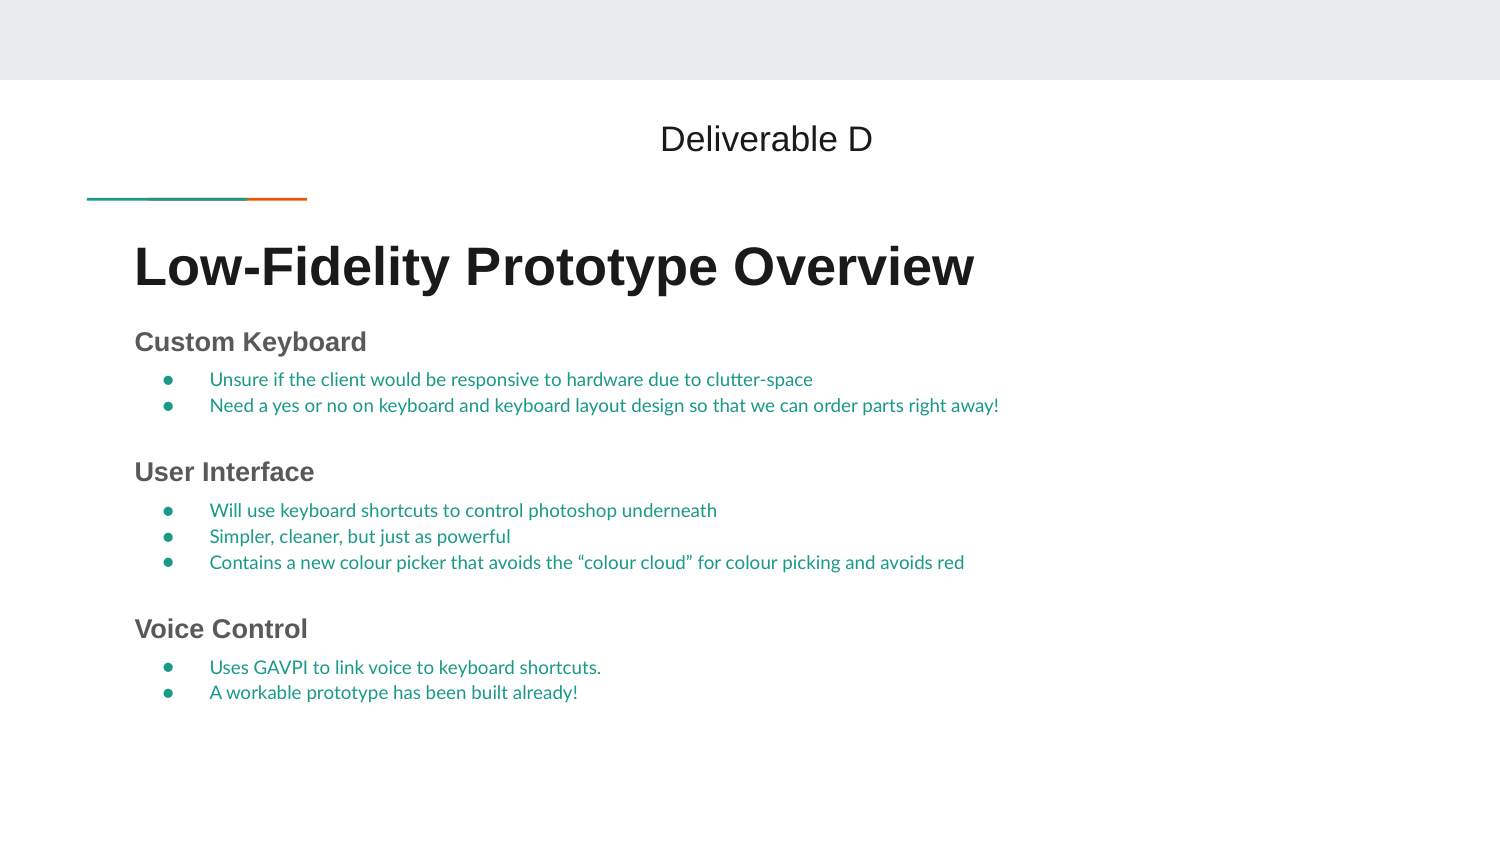

Deliverable D
# Low-Fidelity Prototype Overview
Custom Keyboard
Unsure if the client would be responsive to hardware due to clutter-space
Need a yes or no on keyboard and keyboard layout design so that we can order parts right away!
User Interface
Will use keyboard shortcuts to control photoshop underneath
Simpler, cleaner, but just as powerful
Contains a new colour picker that avoids the “colour cloud” for colour picking and avoids red
Voice Control
Uses GAVPI to link voice to keyboard shortcuts.
A workable prototype has been built already!